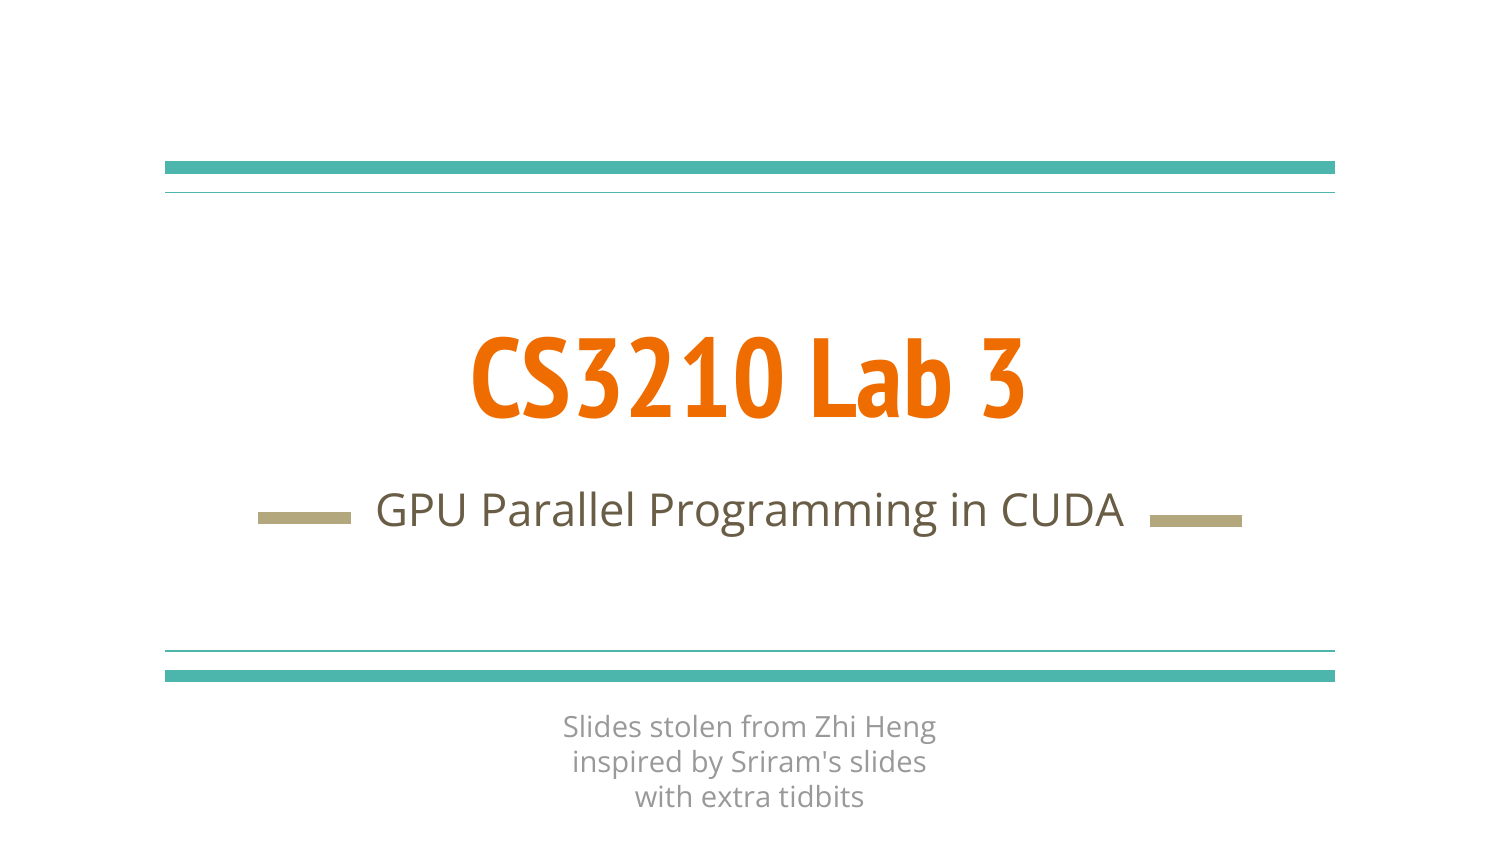

# CS3210 Lab 3
GPU Parallel Programming in CUDA
Slides stolen from Zhi Heng
inspired by Sriram's slides
with extra tidbits